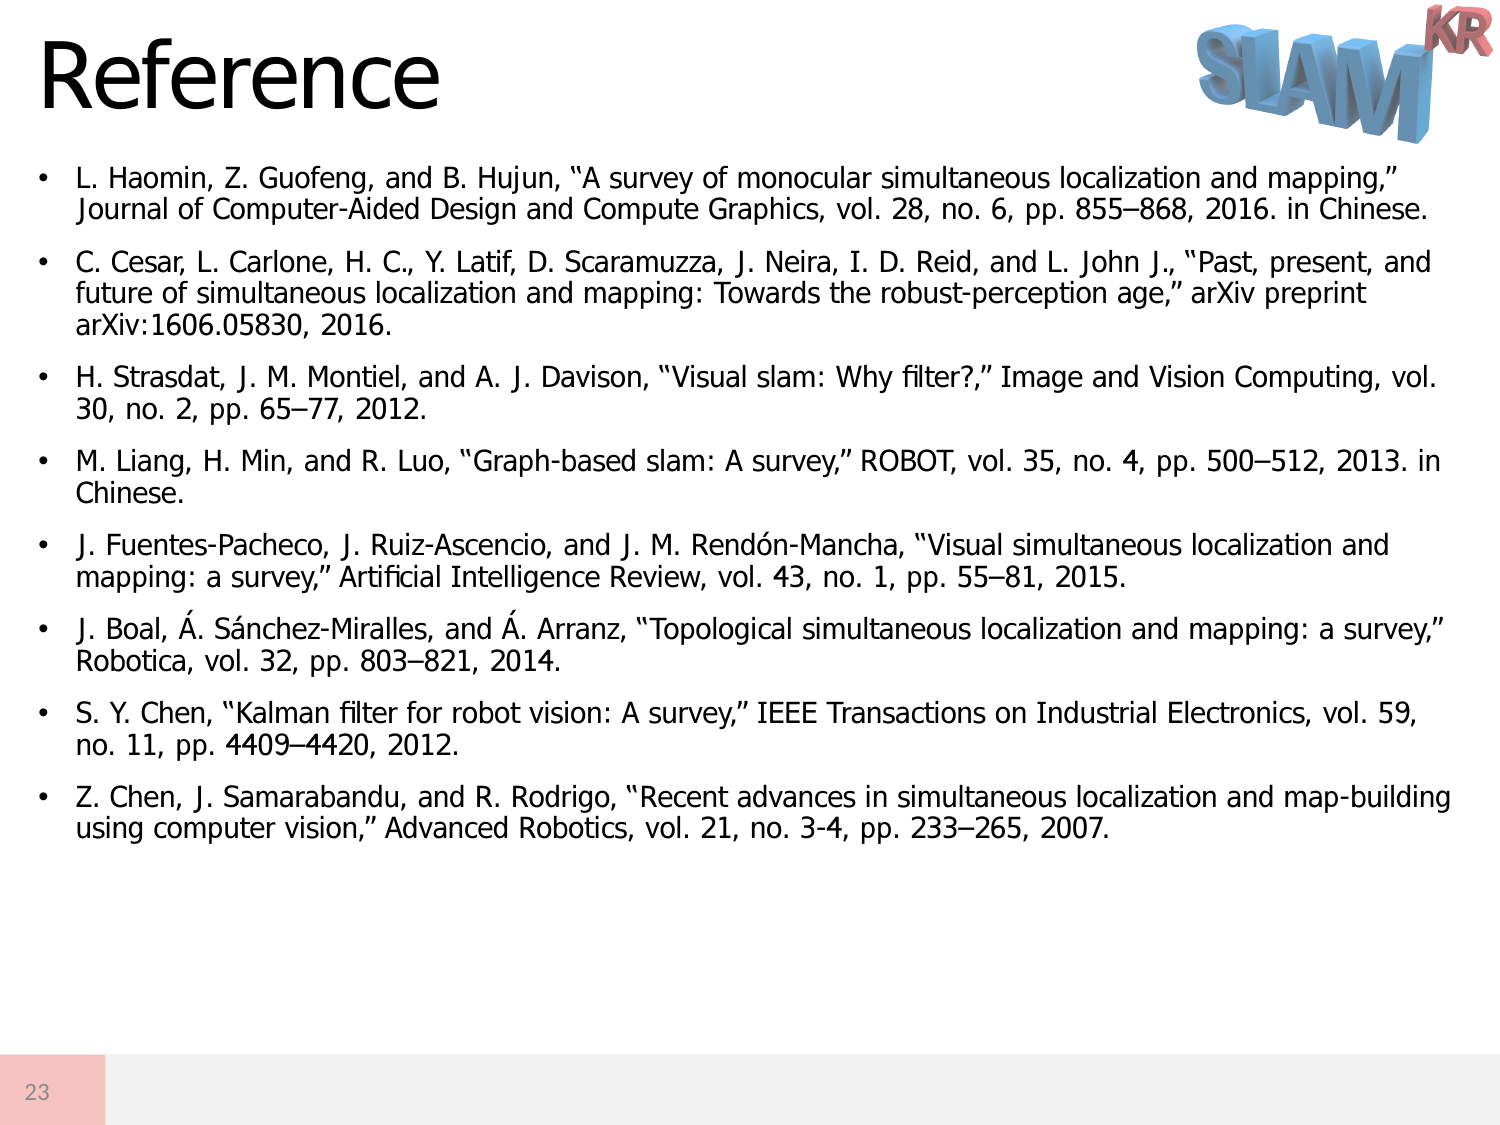

# Reference
L. Haomin, Z. Guofeng, and B. Hujun, “A survey of monocular simultaneous localization and mapping,” Journal of Computer-Aided Design and Compute Graphics, vol. 28, no. 6, pp. 855–868, 2016. in Chinese.
C. Cesar, L. Carlone, H. C., Y. Latif, D. Scaramuzza, J. Neira, I. D. Reid, and L. John J., “Past, present, and future of simultaneous localization and mapping: Towards the robust-perception age,” arXiv preprint arXiv:1606.05830, 2016.
H. Strasdat, J. M. Montiel, and A. J. Davison, “Visual slam: Why filter?,” Image and Vision Computing, vol. 30, no. 2, pp. 65–77, 2012.
M. Liang, H. Min, and R. Luo, “Graph-based slam: A survey,” ROBOT, vol. 35, no. 4, pp. 500–512, 2013. in Chinese.
J. Fuentes-Pacheco, J. Ruiz-Ascencio, and J. M. Rendón-Mancha, “Visual simultaneous localization and mapping: a survey,” Artificial Intelligence Review, vol. 43, no. 1, pp. 55–81, 2015.
J. Boal, Á. Sánchez-Miralles, and Á. Arranz, “Topological simultaneous localization and mapping: a survey,” Robotica, vol. 32, pp. 803–821, 2014.
S. Y. Chen, “Kalman filter for robot vision: A survey,” IEEE Transactions on Industrial Electronics, vol. 59, no. 11, pp. 4409–4420, 2012.
Z. Chen, J. Samarabandu, and R. Rodrigo, “Recent advances in simultaneous localization and map-building using computer vision,” Advanced Robotics, vol. 21, no. 3-4, pp. 233–265, 2007.

23